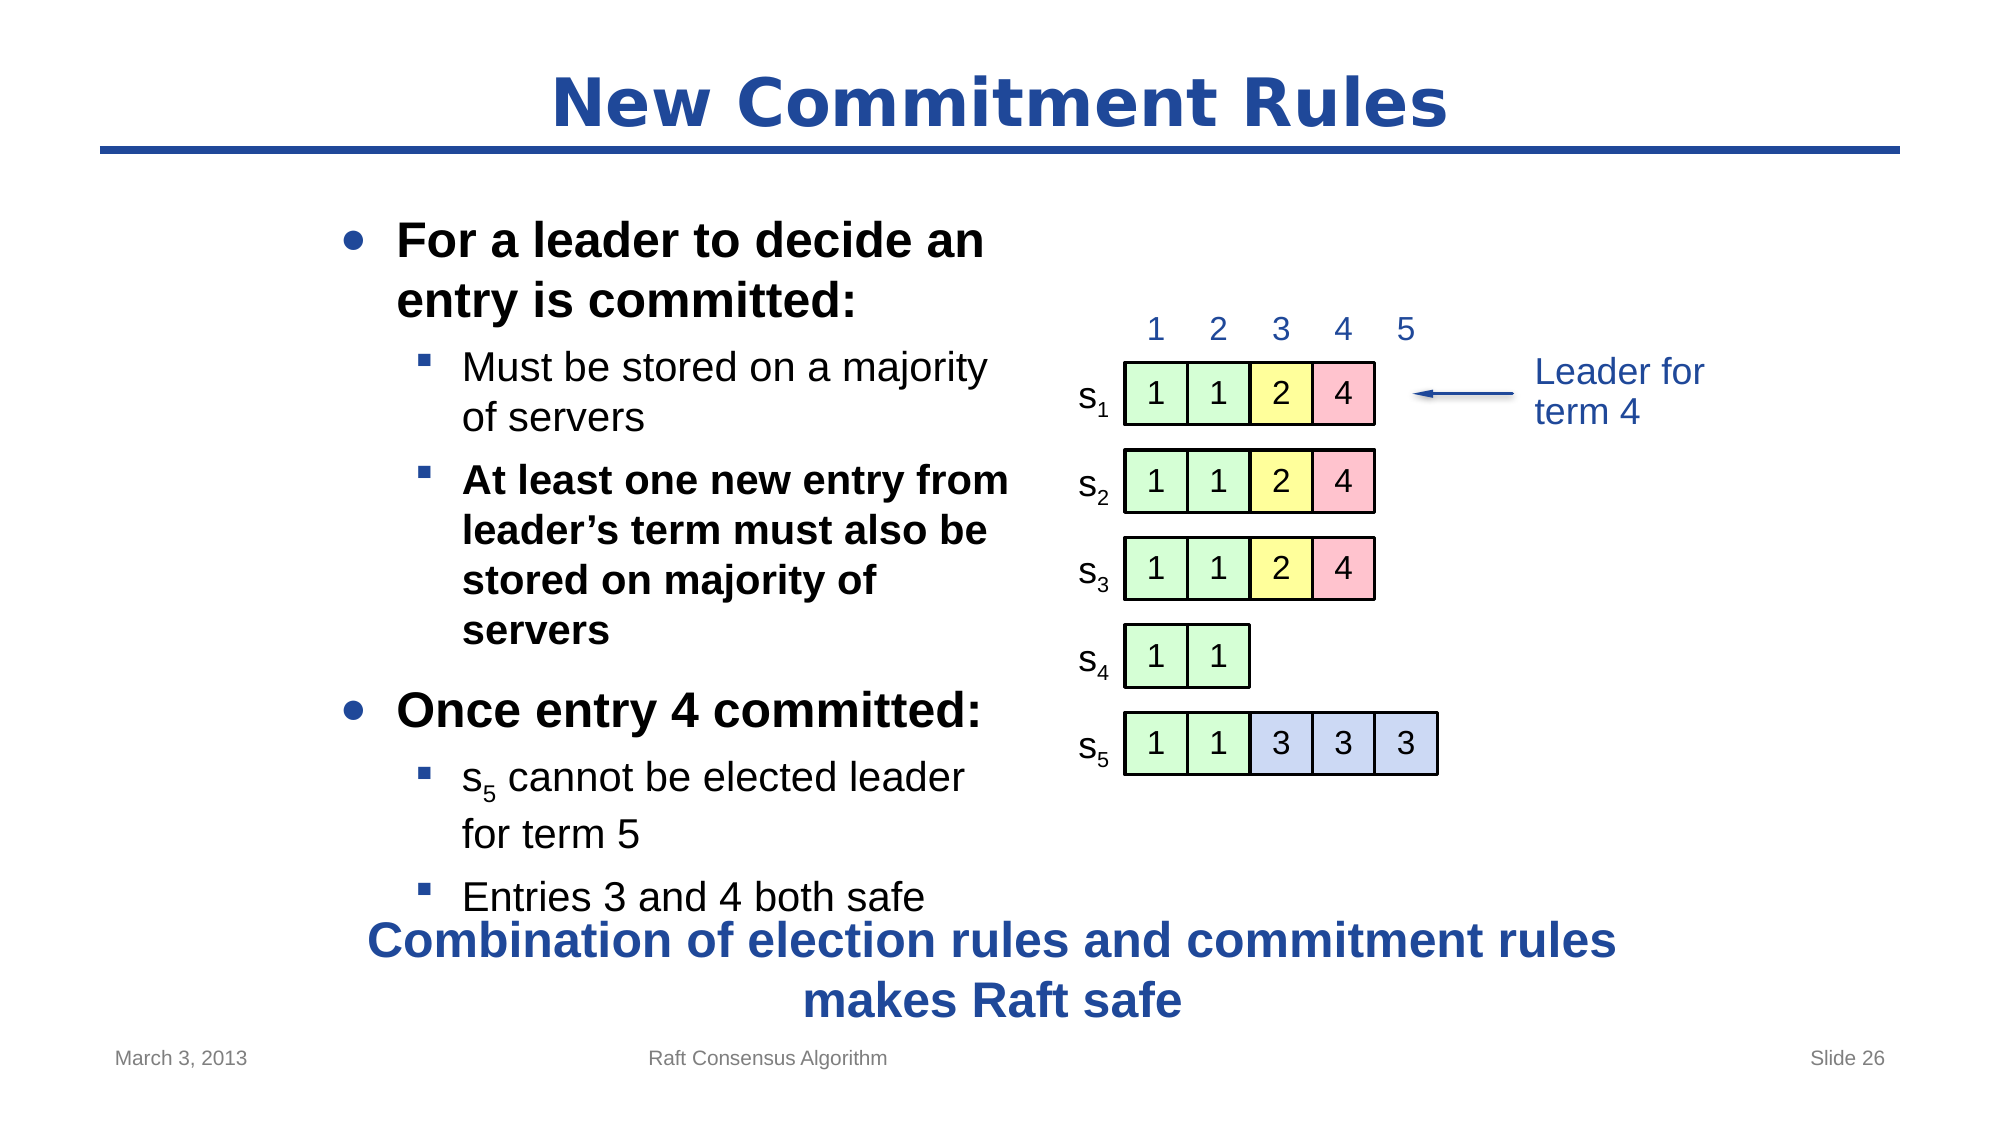

# New Commitment Rules
For a leader to decide an entry is committed:
Must be stored on a majority of servers
At least one new entry from leader’s term must also be stored on majority of servers
Once entry 4 committed:
s5 cannot be elected leader for term 5
Entries 3 and 4 both safe
1
2
3
4
5
Leader for
term 4
1
1
2
4
s1
1
1
2
4
s2
1
1
2
4
s3
1
1
s4
1
1
3
3
3
s5
Combination of election rules and commitment rules
makes Raft safe
March 3, 2013
Raft Consensus Algorithm
Slide 26